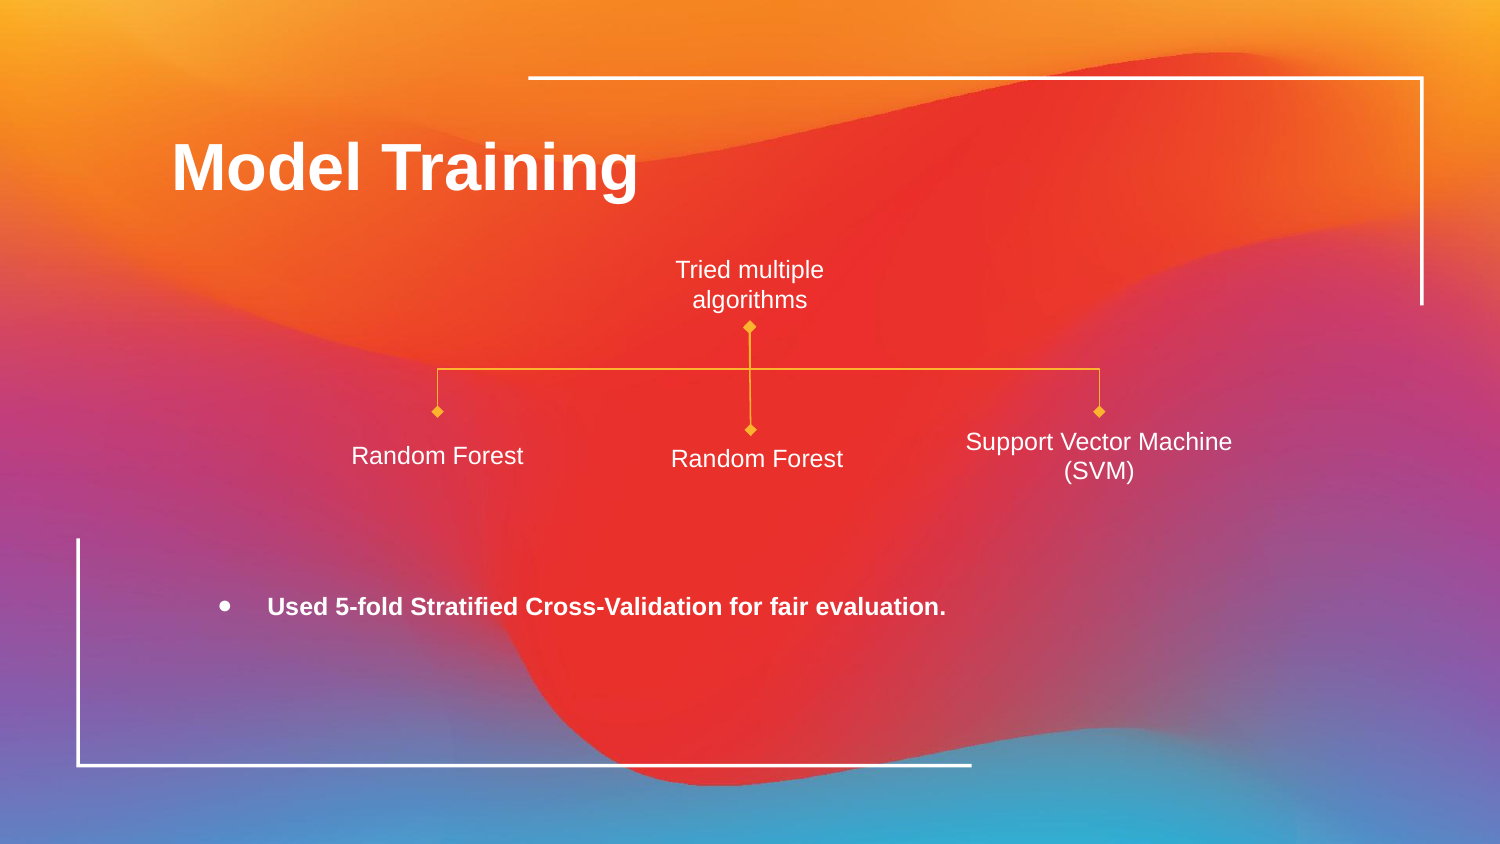

# Model Training
Tried multiple algorithms
Random Forest
Support Vector Machine (SVM)
Random Forest
Used 5-fold Stratified Cross-Validation for fair evaluation.